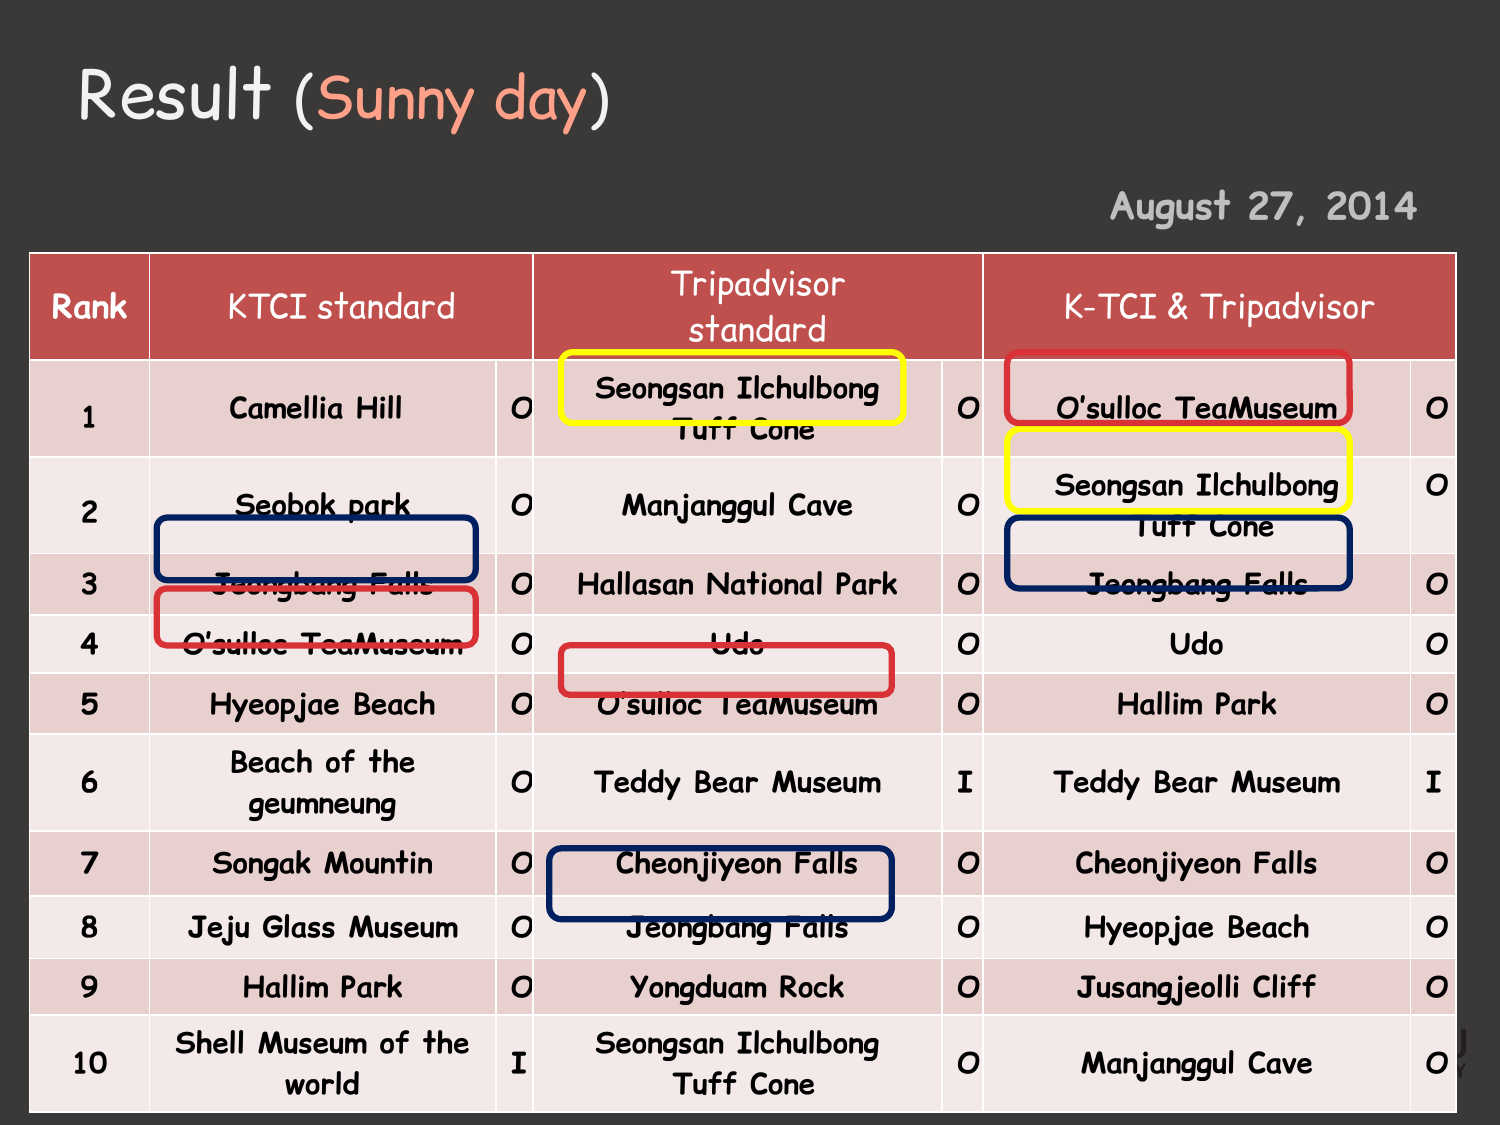

Result (Sunny day)
August 27, 2014

| Rank | KTCI standard |  | Tripadvisor standard |  | K-TCI & Tripadvisor |  |
| --- | --- | --- | --- | --- | --- | --- |
| 1 | Camellia Hill | O | Seongsan Ilchulbong Tuff Cone | O | O’sulloc TeaMuseum | O |
| 2 | Seobok park | O | Manjanggul Cave | O | Seongsan Ilchulbong Tuff Cone | O |
| 3 | Jeongbang Falls | O | Hallasan National Park | O | Jeongbang Falls | O |
| 4 | O’sulloc TeaMuseum | O | Udo | O | Udo | O |
| 5 | Hyeopjae Beach | O | O’sulloc TeaMuseum | O | Hallim Park | O |
| 6 | Beach of the geumneung | O | Teddy Bear Museum | I | Teddy Bear Museum | I |
| 7 | Songak Mountin | O | Cheonjiyeon Falls | O | Cheonjiyeon Falls | O |
| 8 | Jeju Glass Museum | O | Jeongbang Falls | O | Hyeopjae Beach | O |
| 9 | Hallim Park | O | Yongduam Rock | O | Jusangjeolli Cliff | O |
| 10 | Shell Museum of the world | I | Seongsan Ilchulbong Tuff Cone | O | Manjanggul Cave | O |